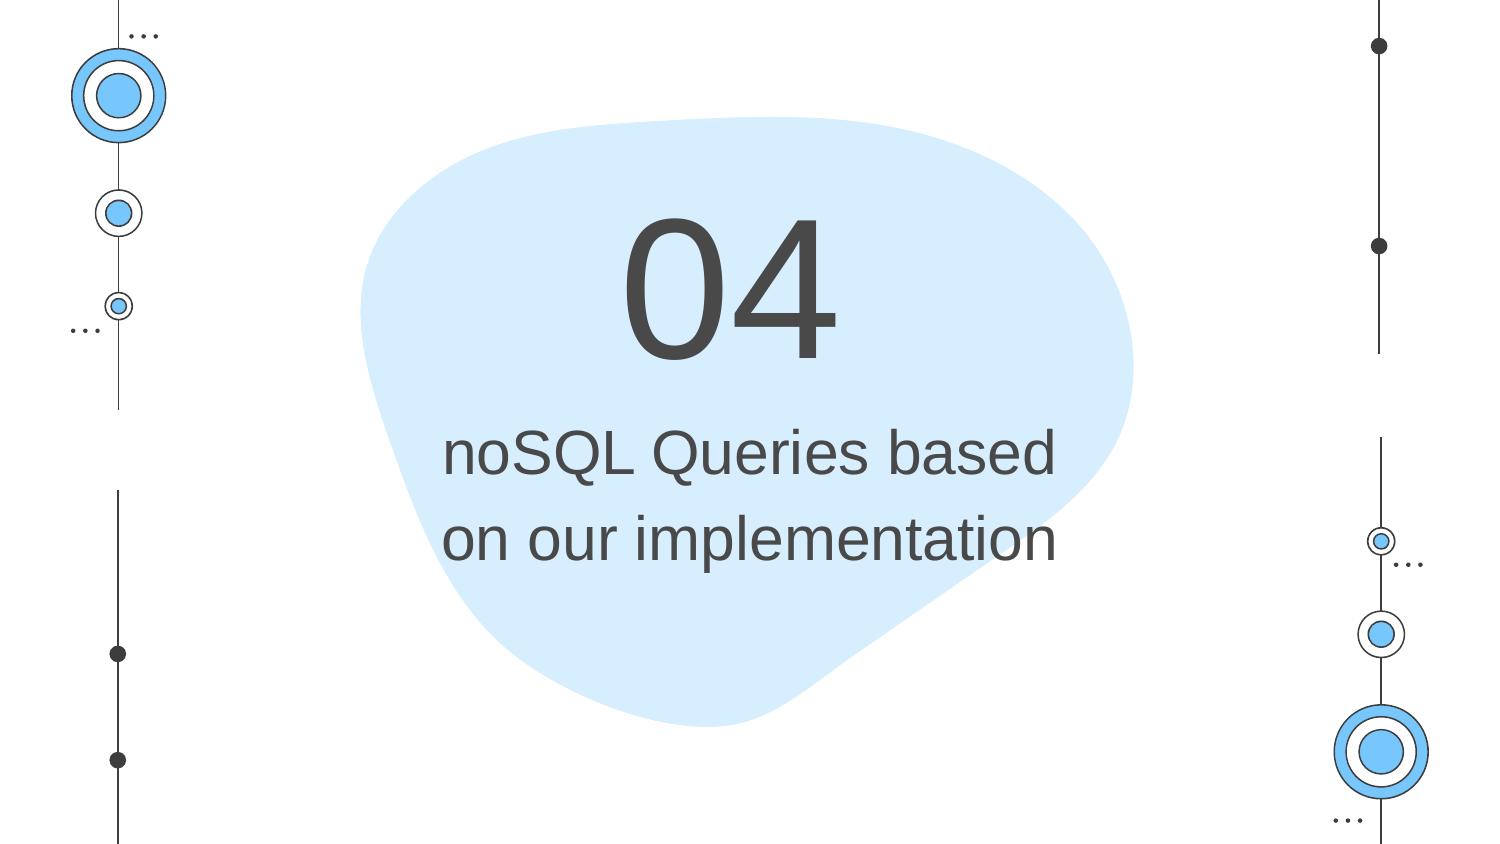

04
# noSQL Queries based on our implementation